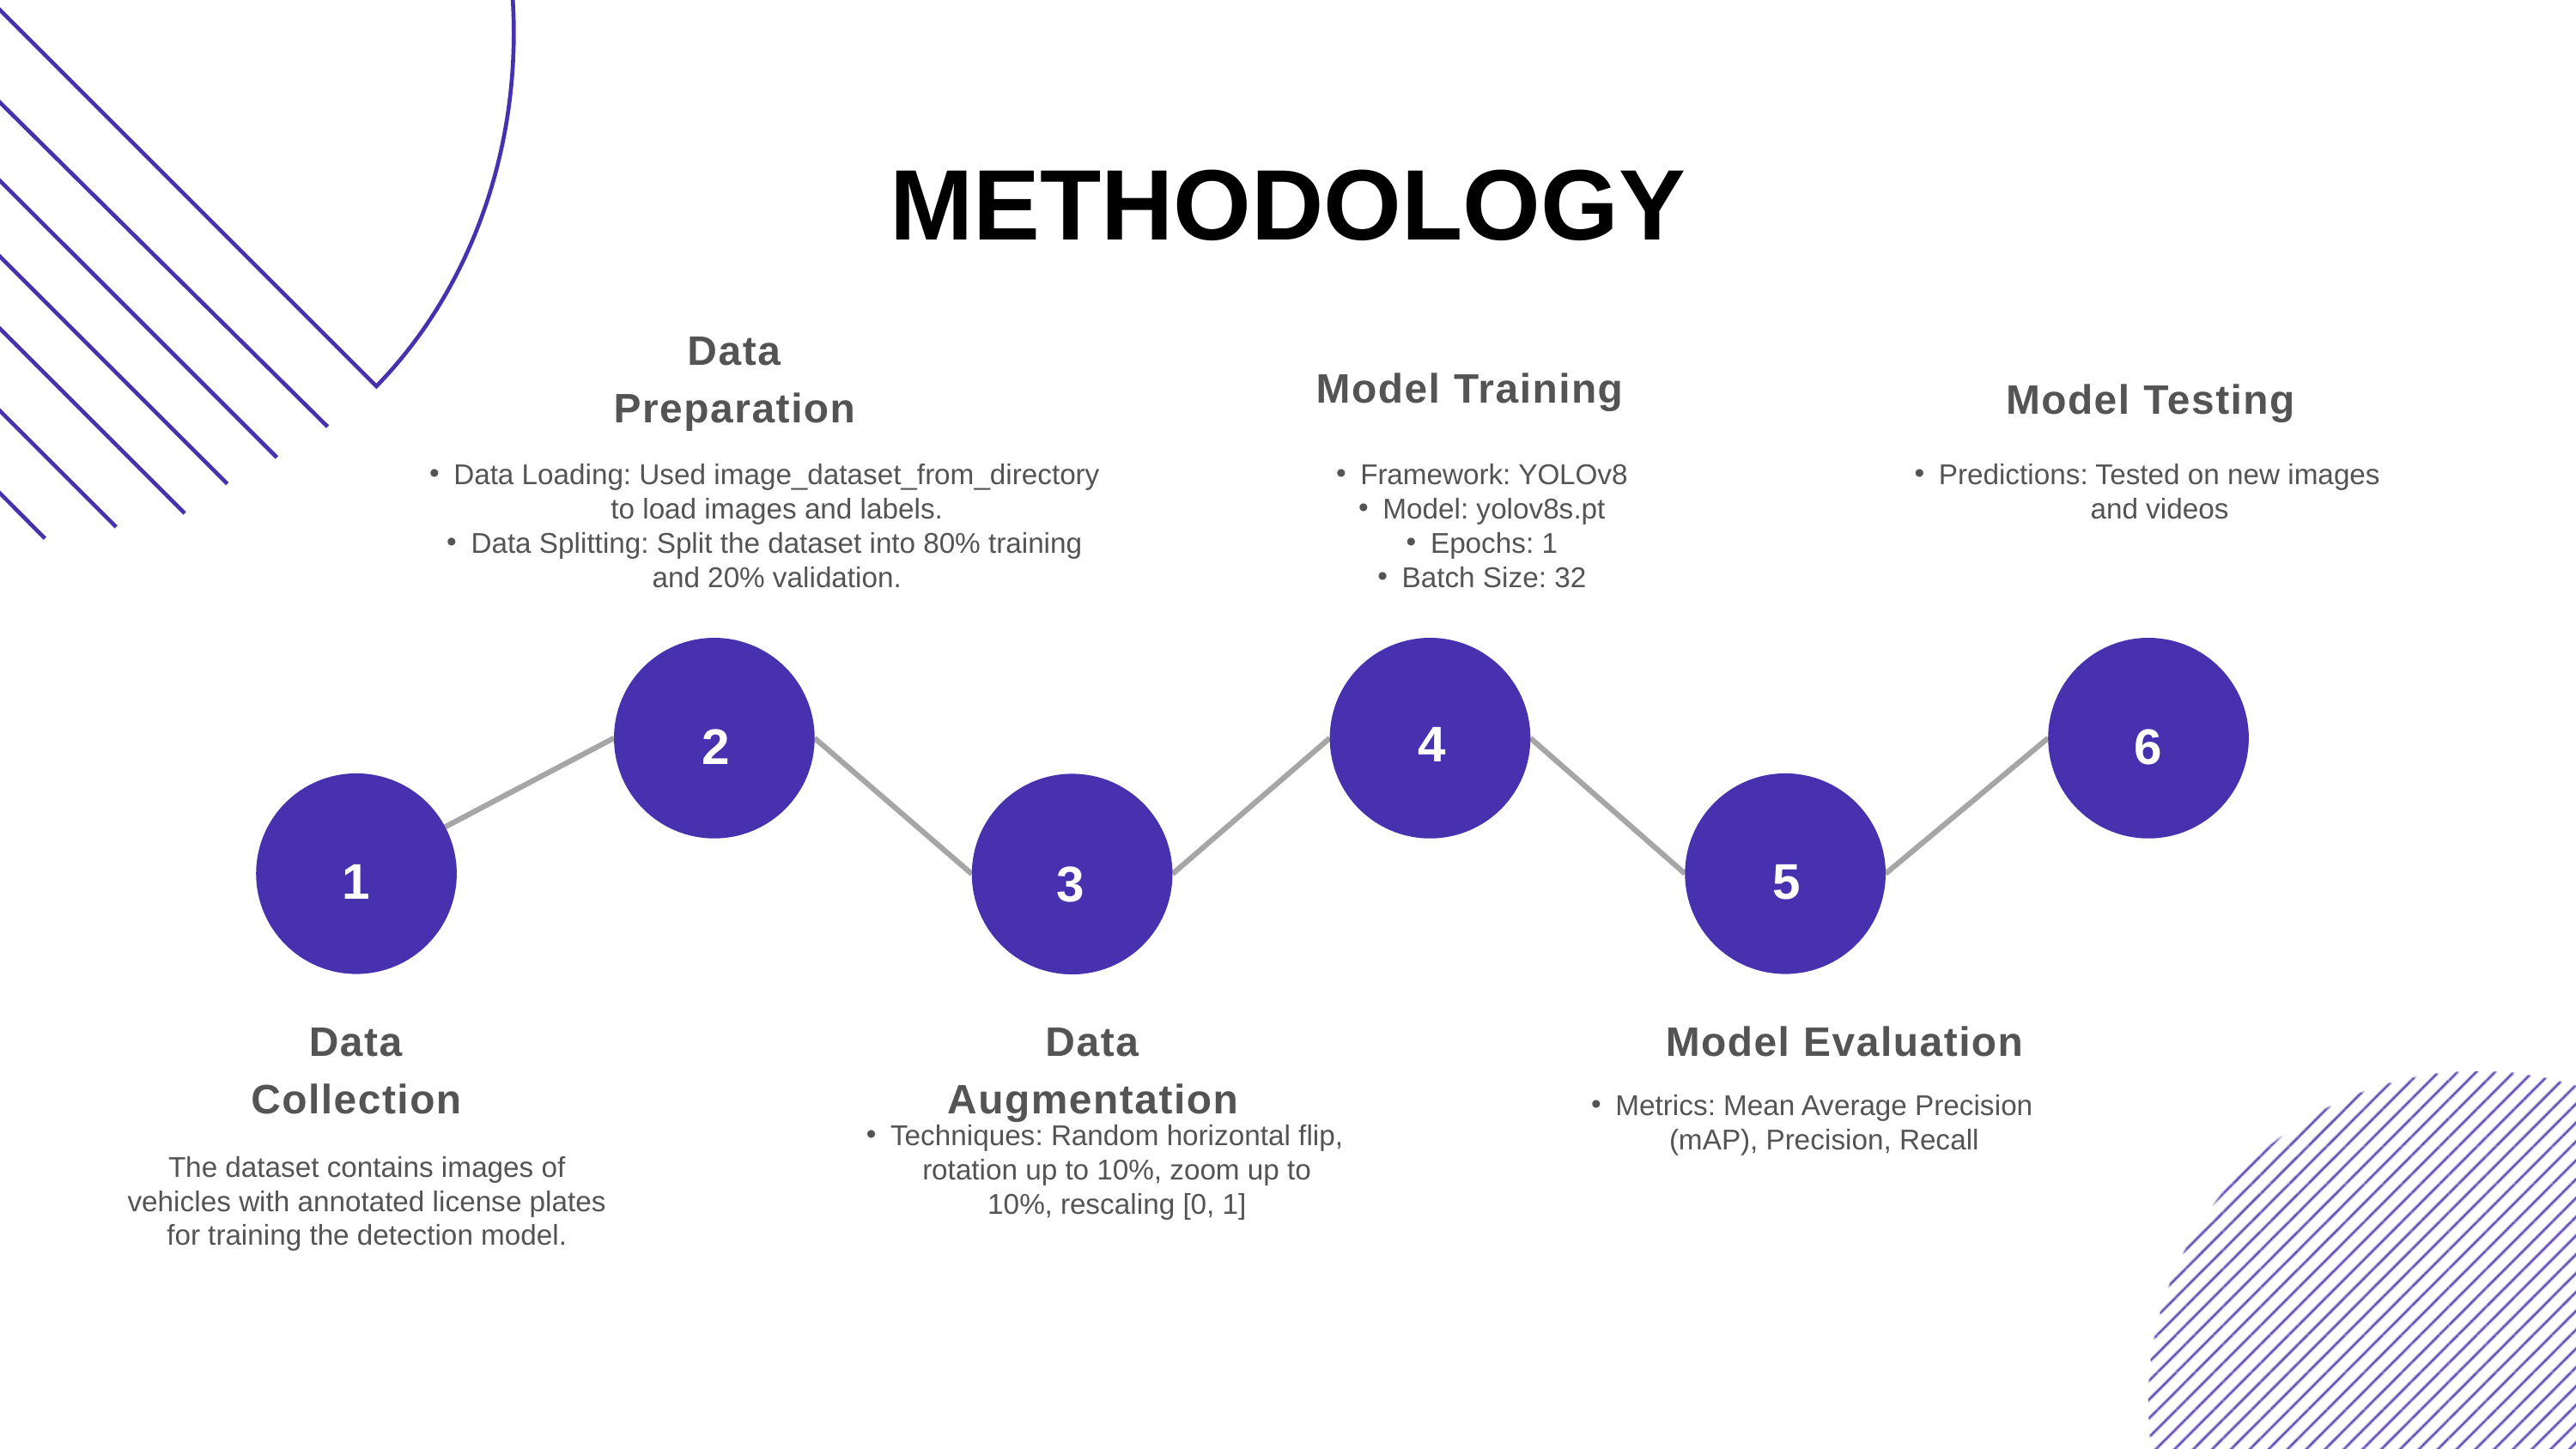

METHODOLOGY
Data Preparation
Model Training
Model Testing
Data Loading: Used image_dataset_from_directory to load images and labels.
Data Splitting: Split the dataset into 80% training and 20% validation.

Framework: YOLOv8
Model: yolov8s.pt
Epochs: 1
Batch Size: 32

Predictions: Tested on new images and videos

4
2
6

1
5
3
Data Collection
Data Augmentation
Model Evaluation

Metrics: Mean Average Precision (mAP), Precision, Recall
Techniques: Random horizontal flip, rotation up to 10%, zoom up to 10%, rescaling [0, 1]

The dataset contains images of vehicles with annotated license plates for training the detection model.